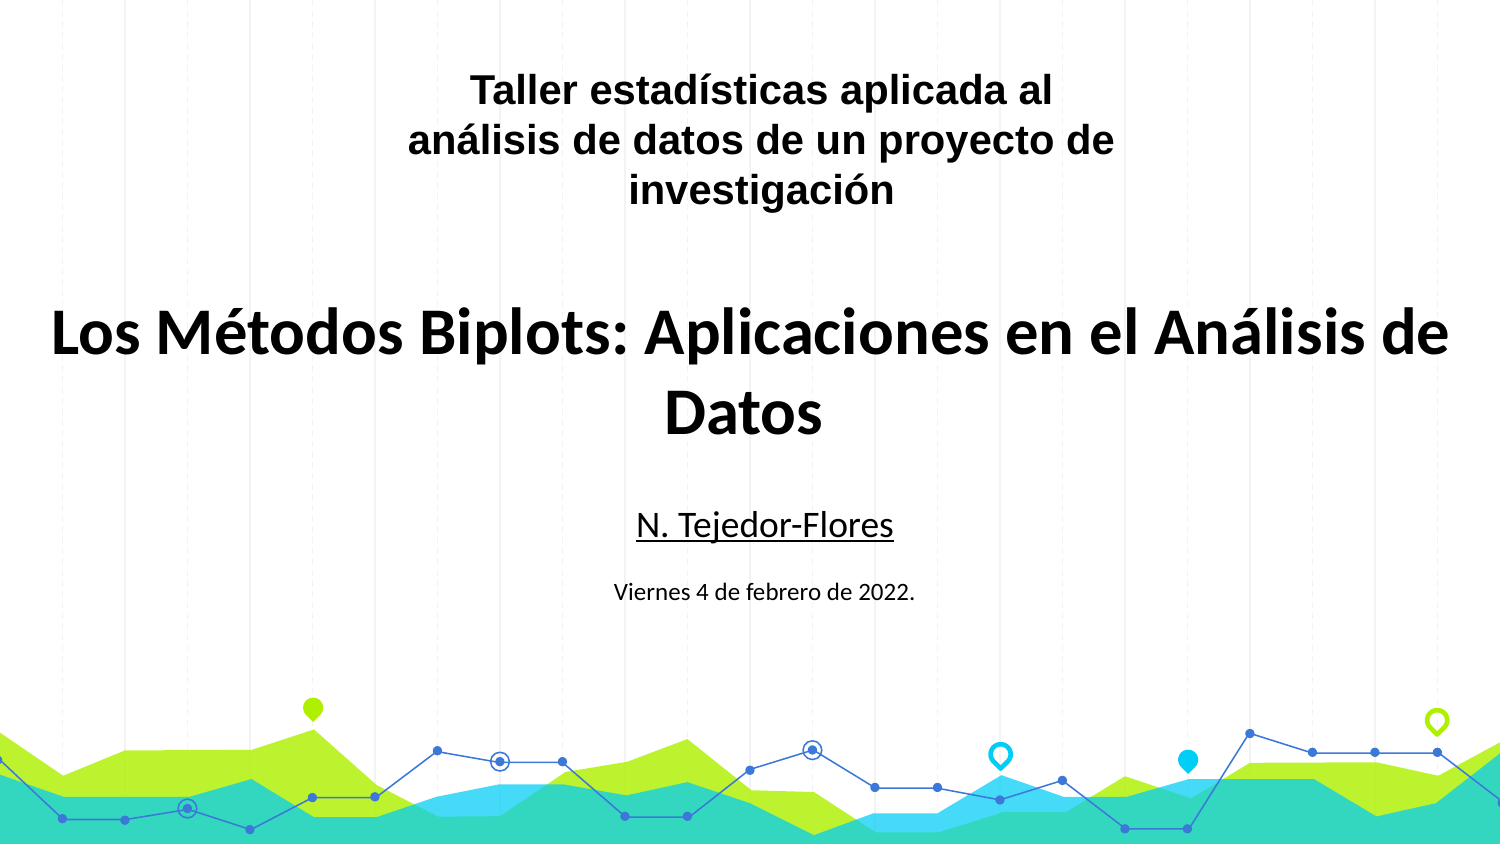

Taller estadísticas aplicada al análisis de datos de un proyecto de investigación
Los Métodos Biplots: Aplicaciones en el Análisis de Datos
N. Tejedor-Flores

Viernes 4 de febrero de 2022.